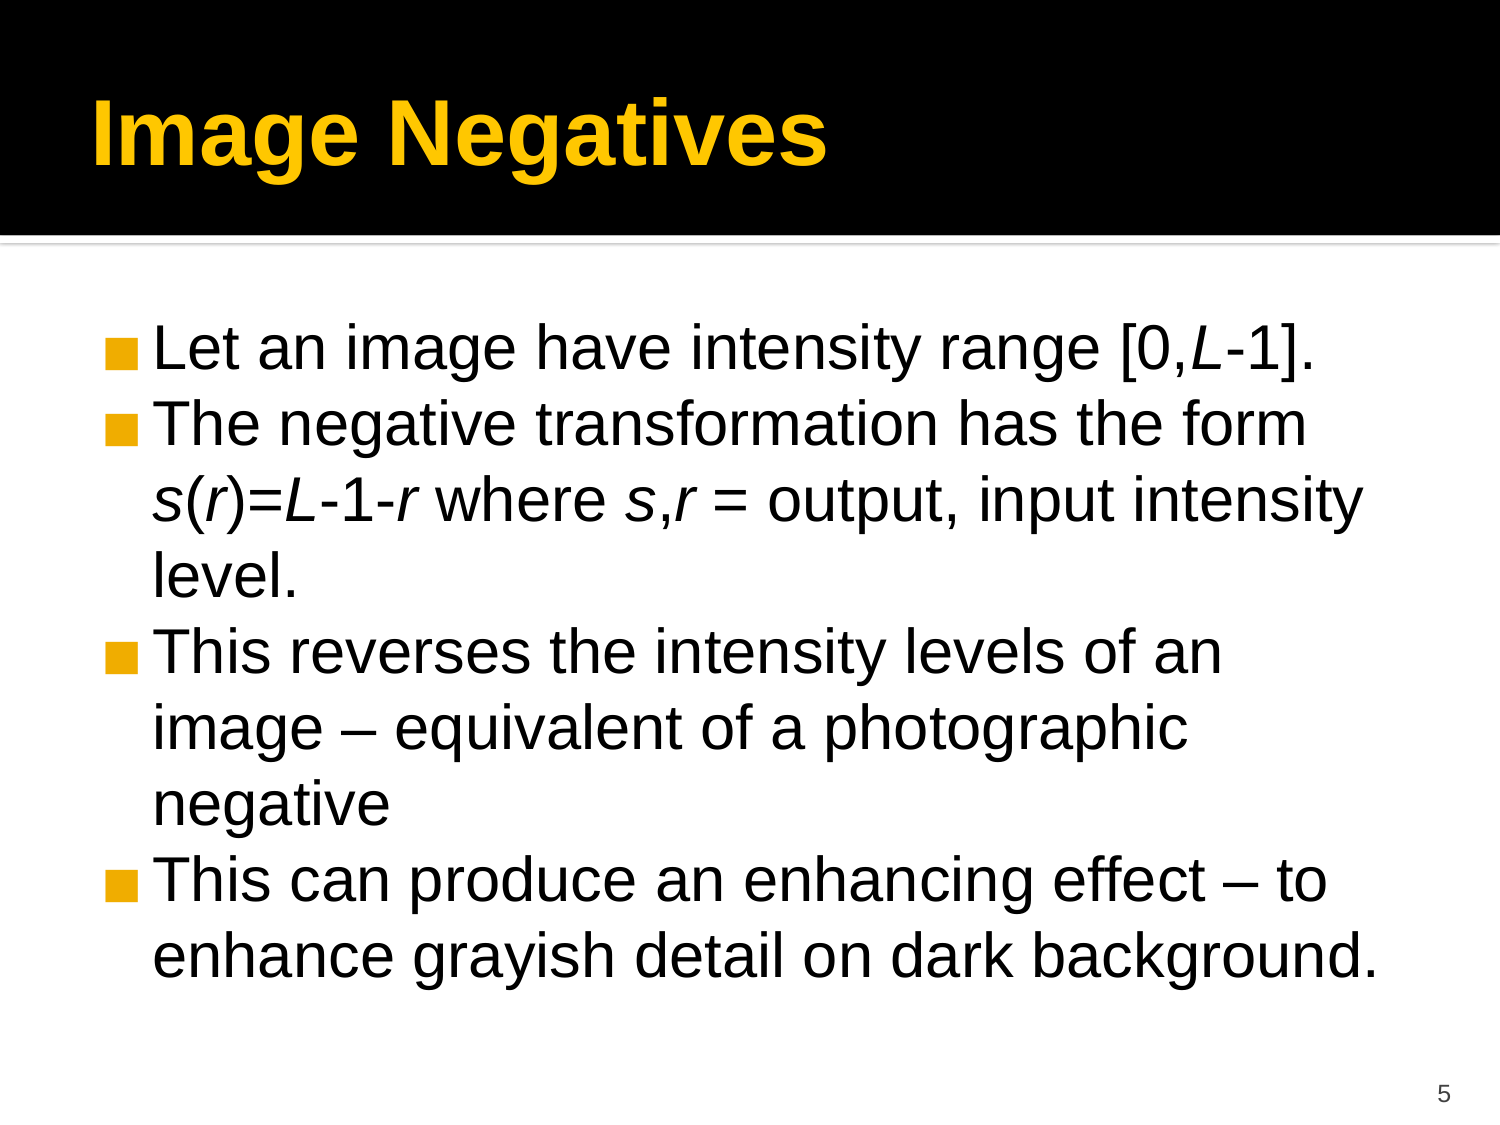

# Image Negatives
Let an image have intensity range [0,L-1].
The negative transformation has the form s(r)=L-1-r where s,r = output, input intensity level.
This reverses the intensity levels of an image – equivalent of a photographic negative
This can produce an enhancing effect – to enhance grayish detail on dark background.
5